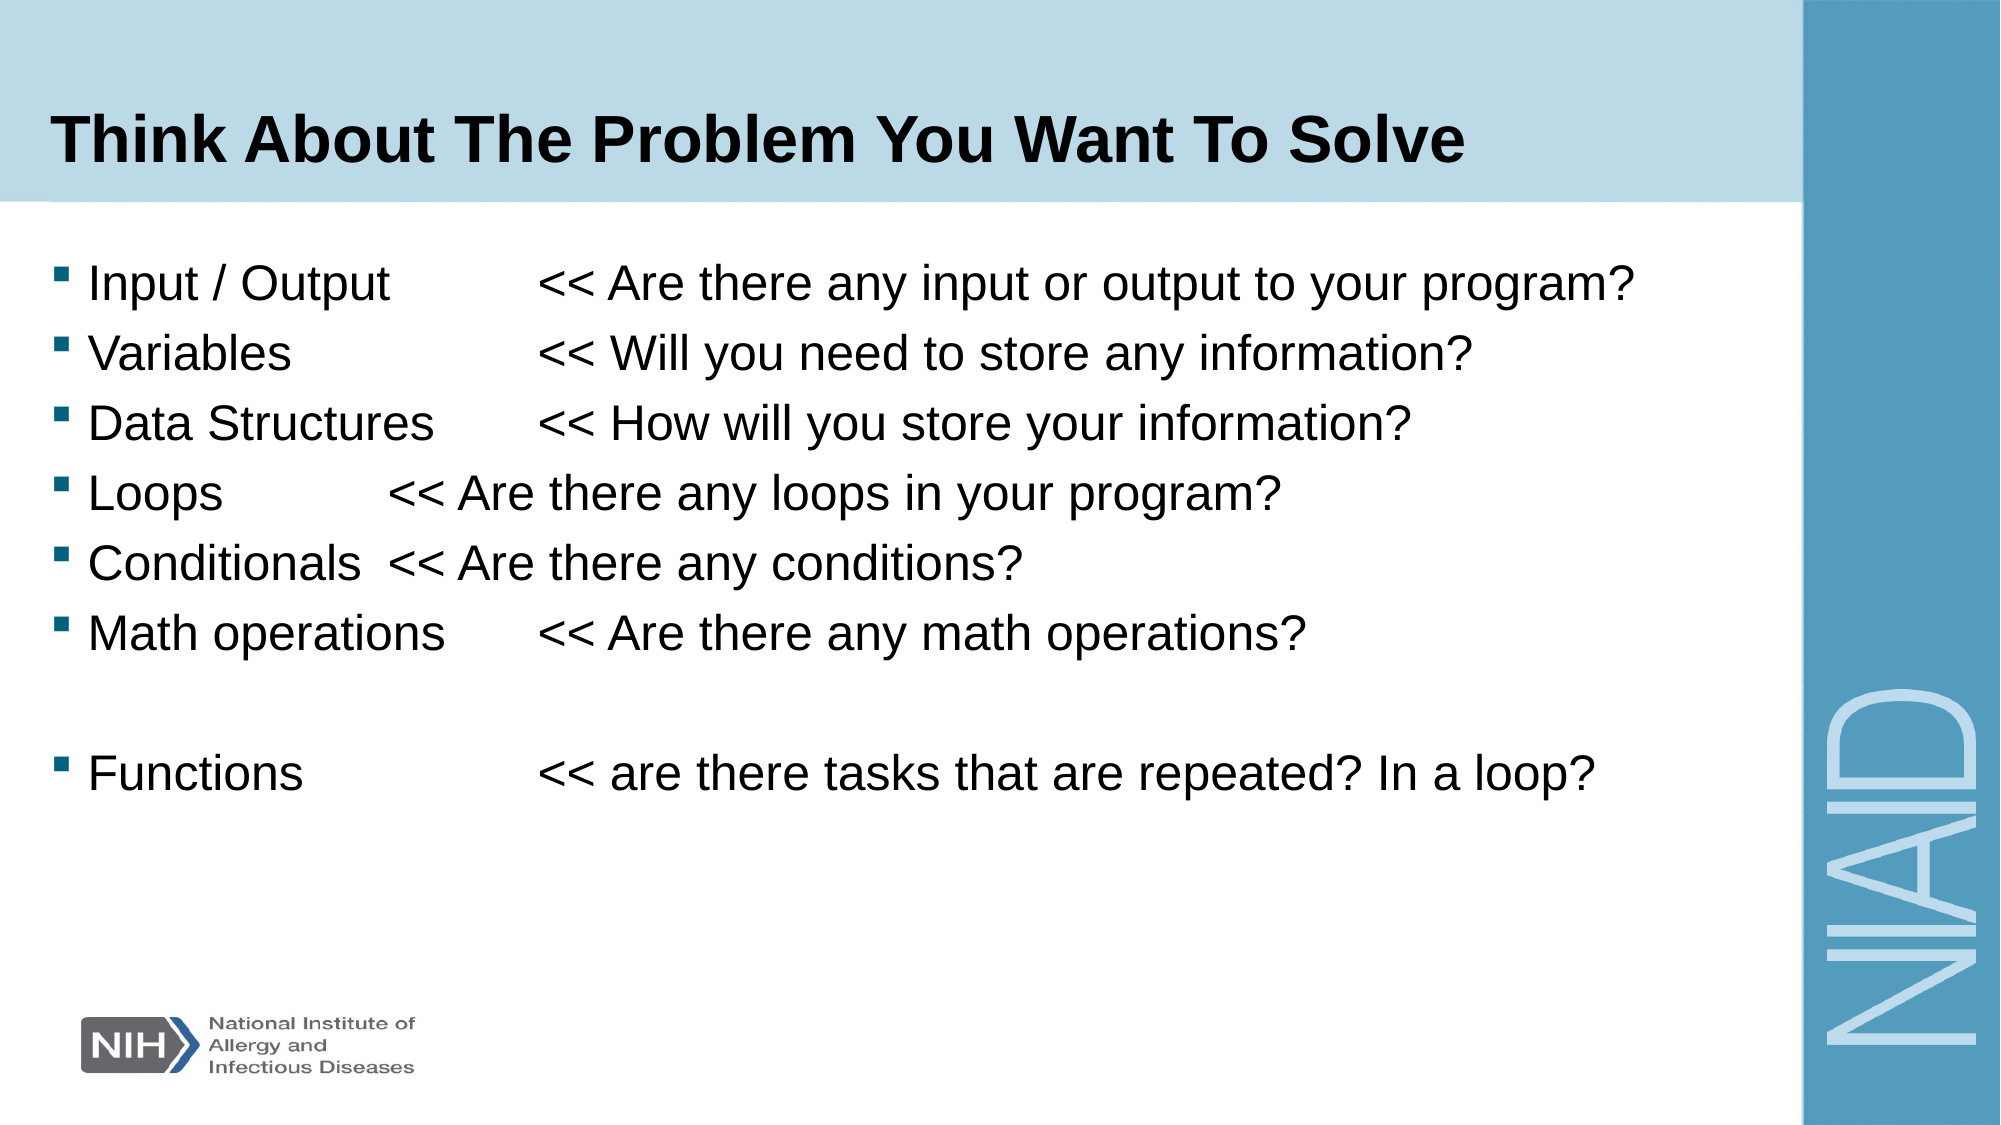

# Think About The Problem You Want To Solve
Input / Output	<< Are there any input or output to your program?
Variables		<< Will you need to store any information?
Data Structures	<< How will you store your information?
Loops		<< Are there any loops in your program?
Conditionals	<< Are there any conditions?
Math operations	<< Are there any math operations?

Functions		<< are there tasks that are repeated? In a loop?